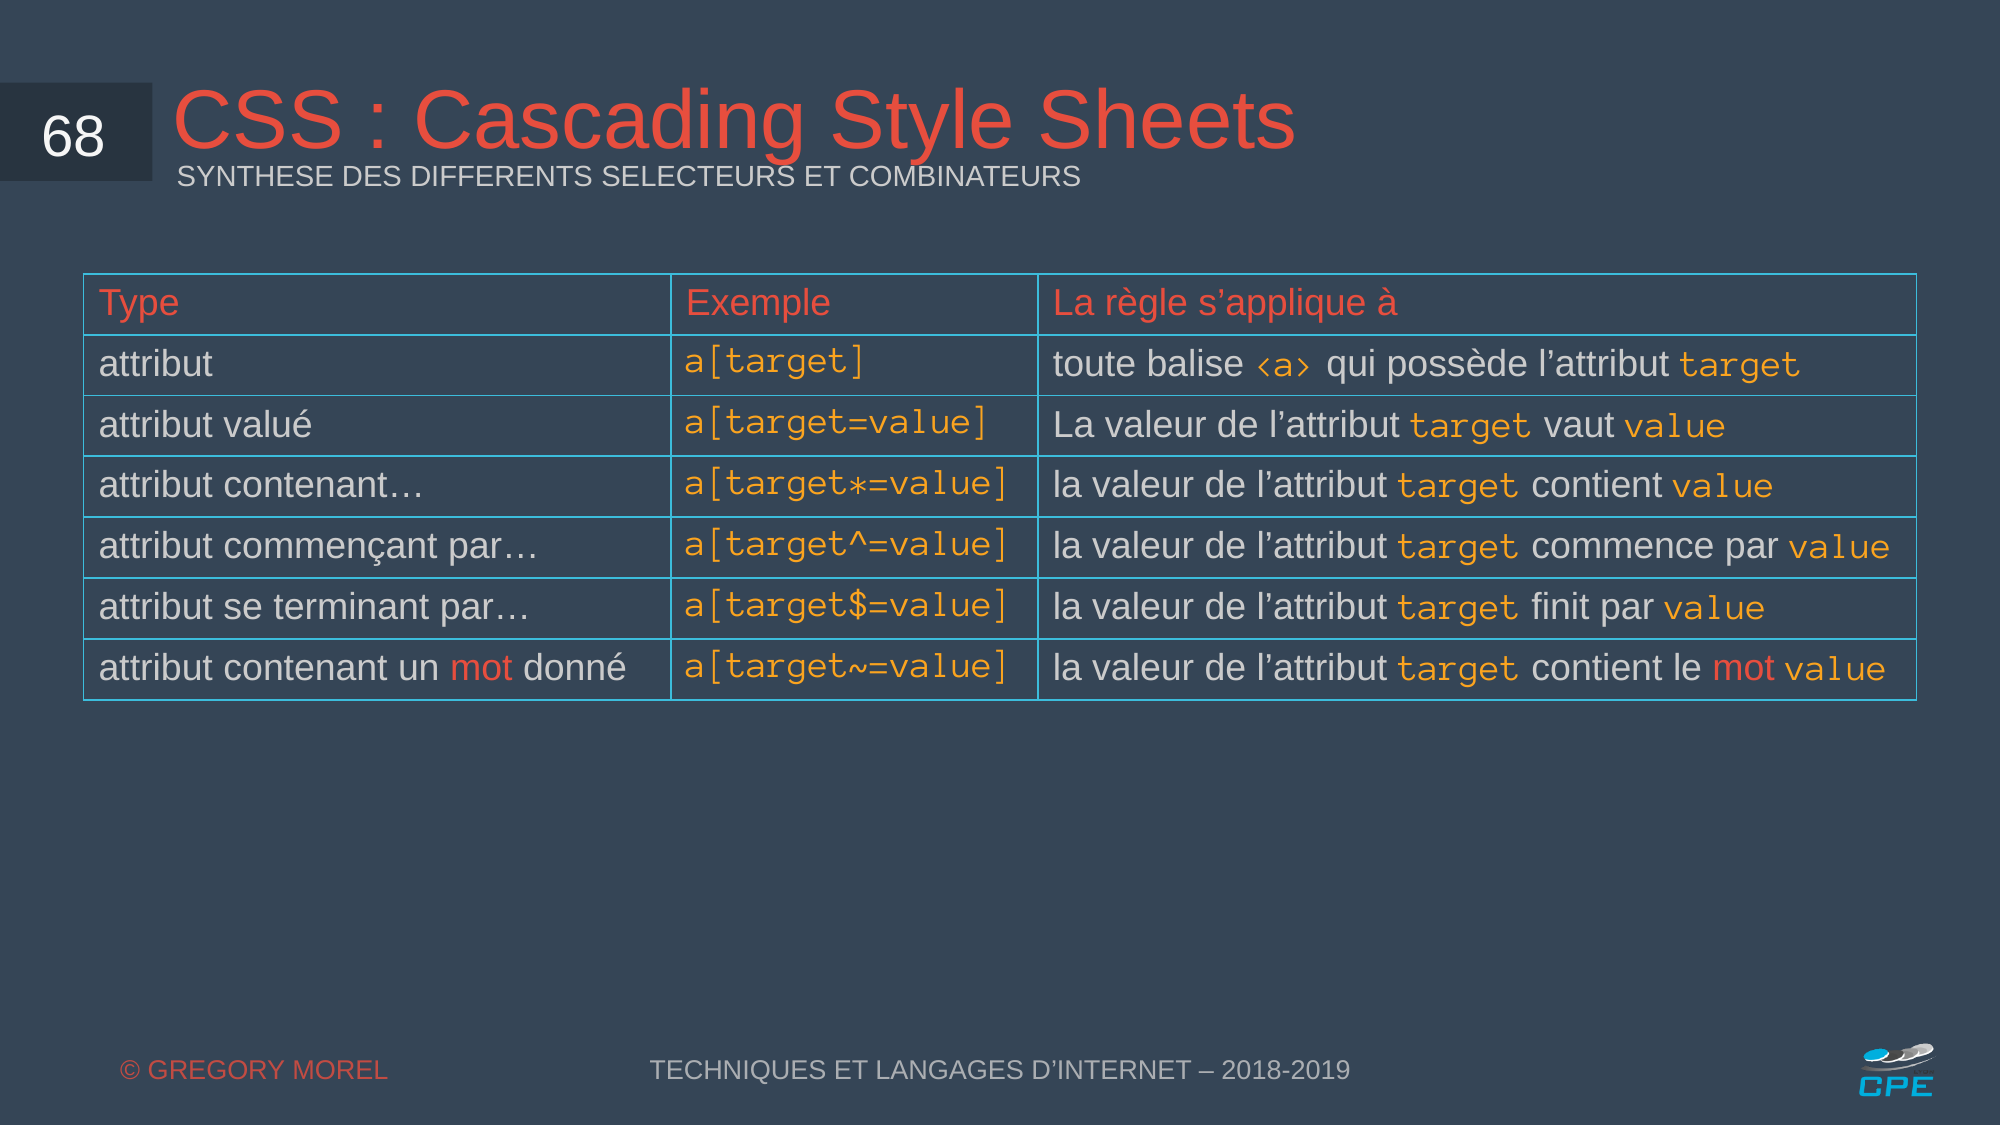

# CSS : Cascading Style Sheets
68
SYNTHESE DES DIFFERENTS SELECTEURS ET COMBINATEURS
| Type | Exemple | La règle s’applique à |
| --- | --- | --- |
| attribut | a[target] | toute balise <a> qui possède l’attribut target |
| attribut valué | a[target=value] | La valeur de l’attribut target vaut value |
| attribut contenant… | a[target\*=value] | la valeur de l’attribut target contient value |
| attribut commençant par… | a[target^=value] | la valeur de l’attribut target commence par value |
| attribut se terminant par… | a[target$=value] | la valeur de l’attribut target finit par value |
| attribut contenant un mot donné | a[target~=value] | la valeur de l’attribut target contient le mot value |